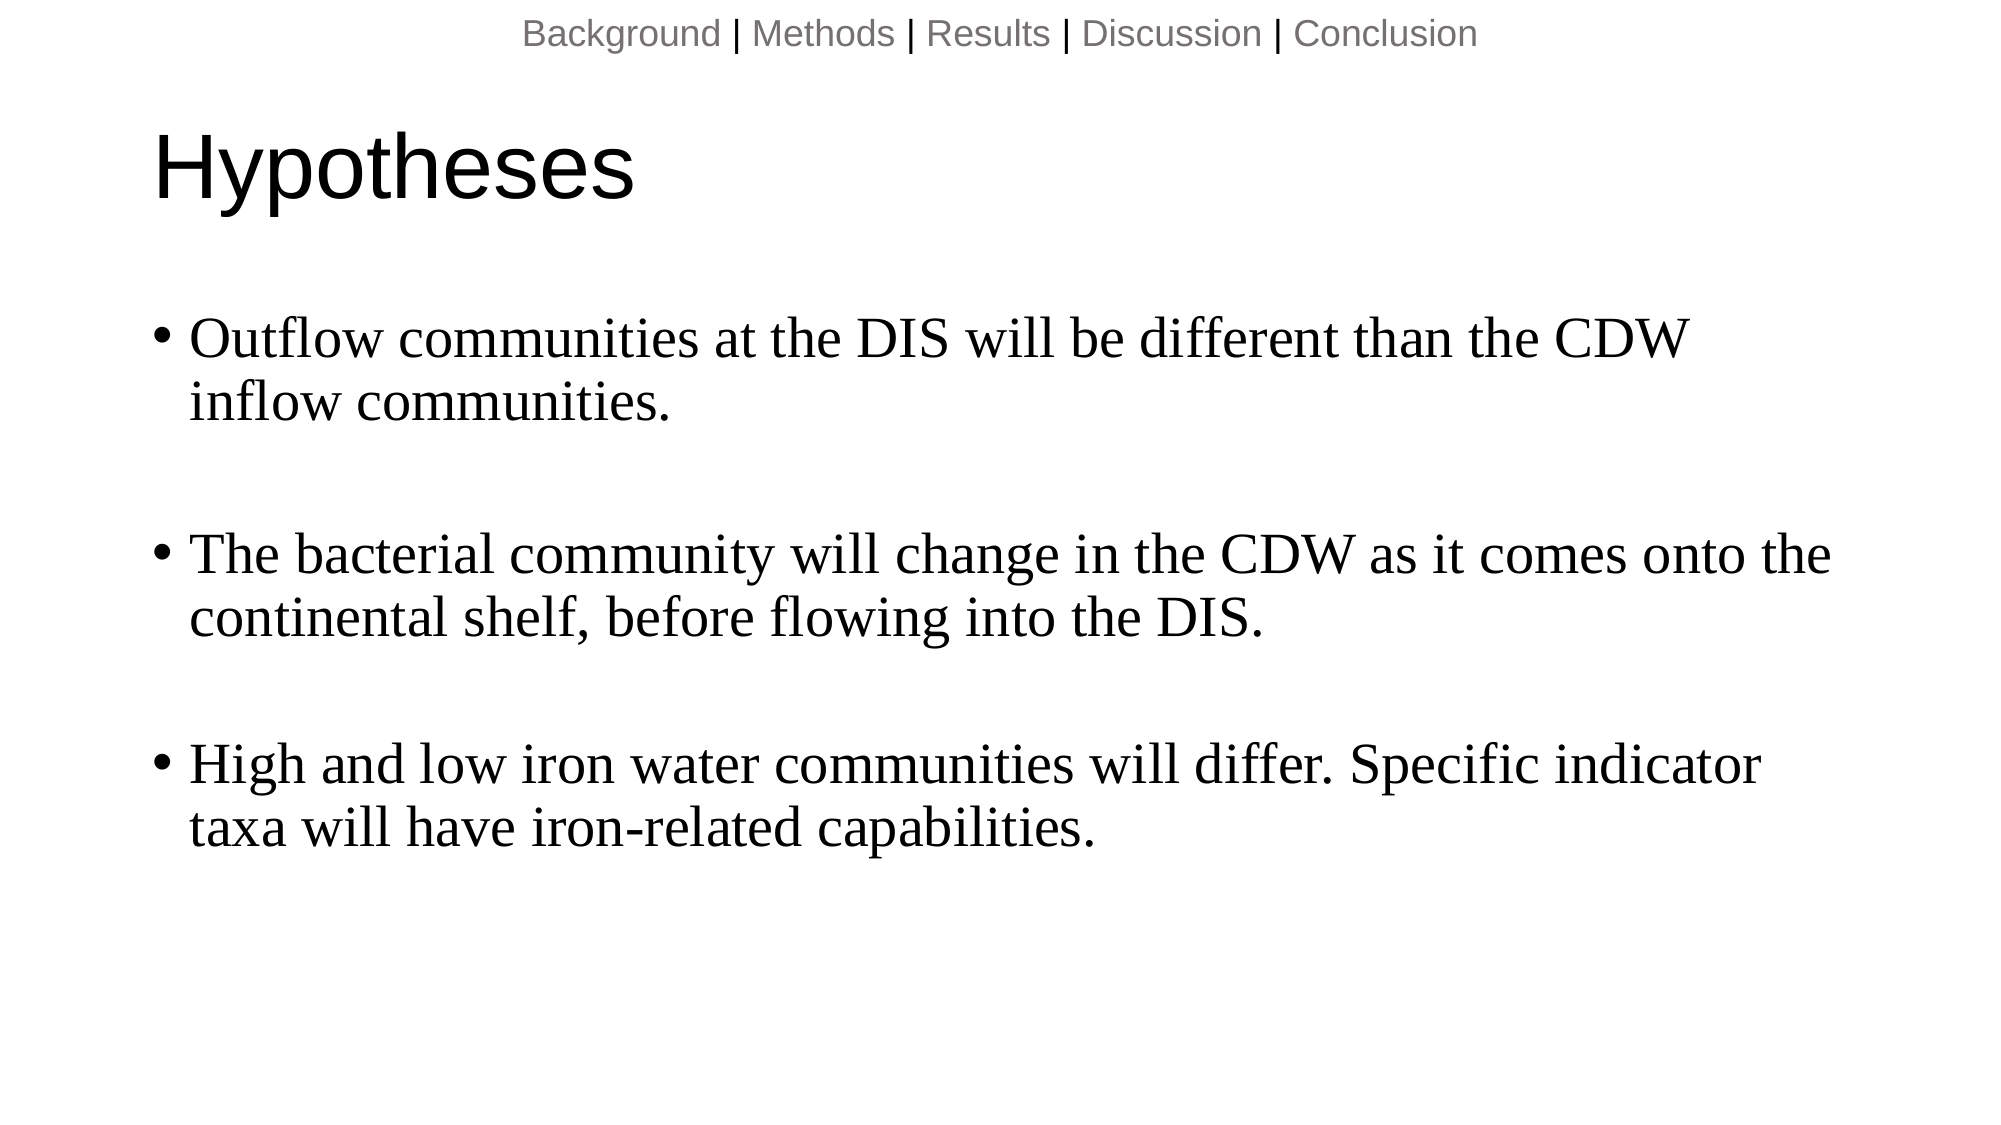

# Hypotheses
Outflow communities at the DIS will be different than the CDW inflow communities.
The bacterial community will change in the CDW as it comes onto the continental shelf, before flowing into the DIS.
High and low iron water communities will differ. Specific indicator taxa will have iron-related capabilities.